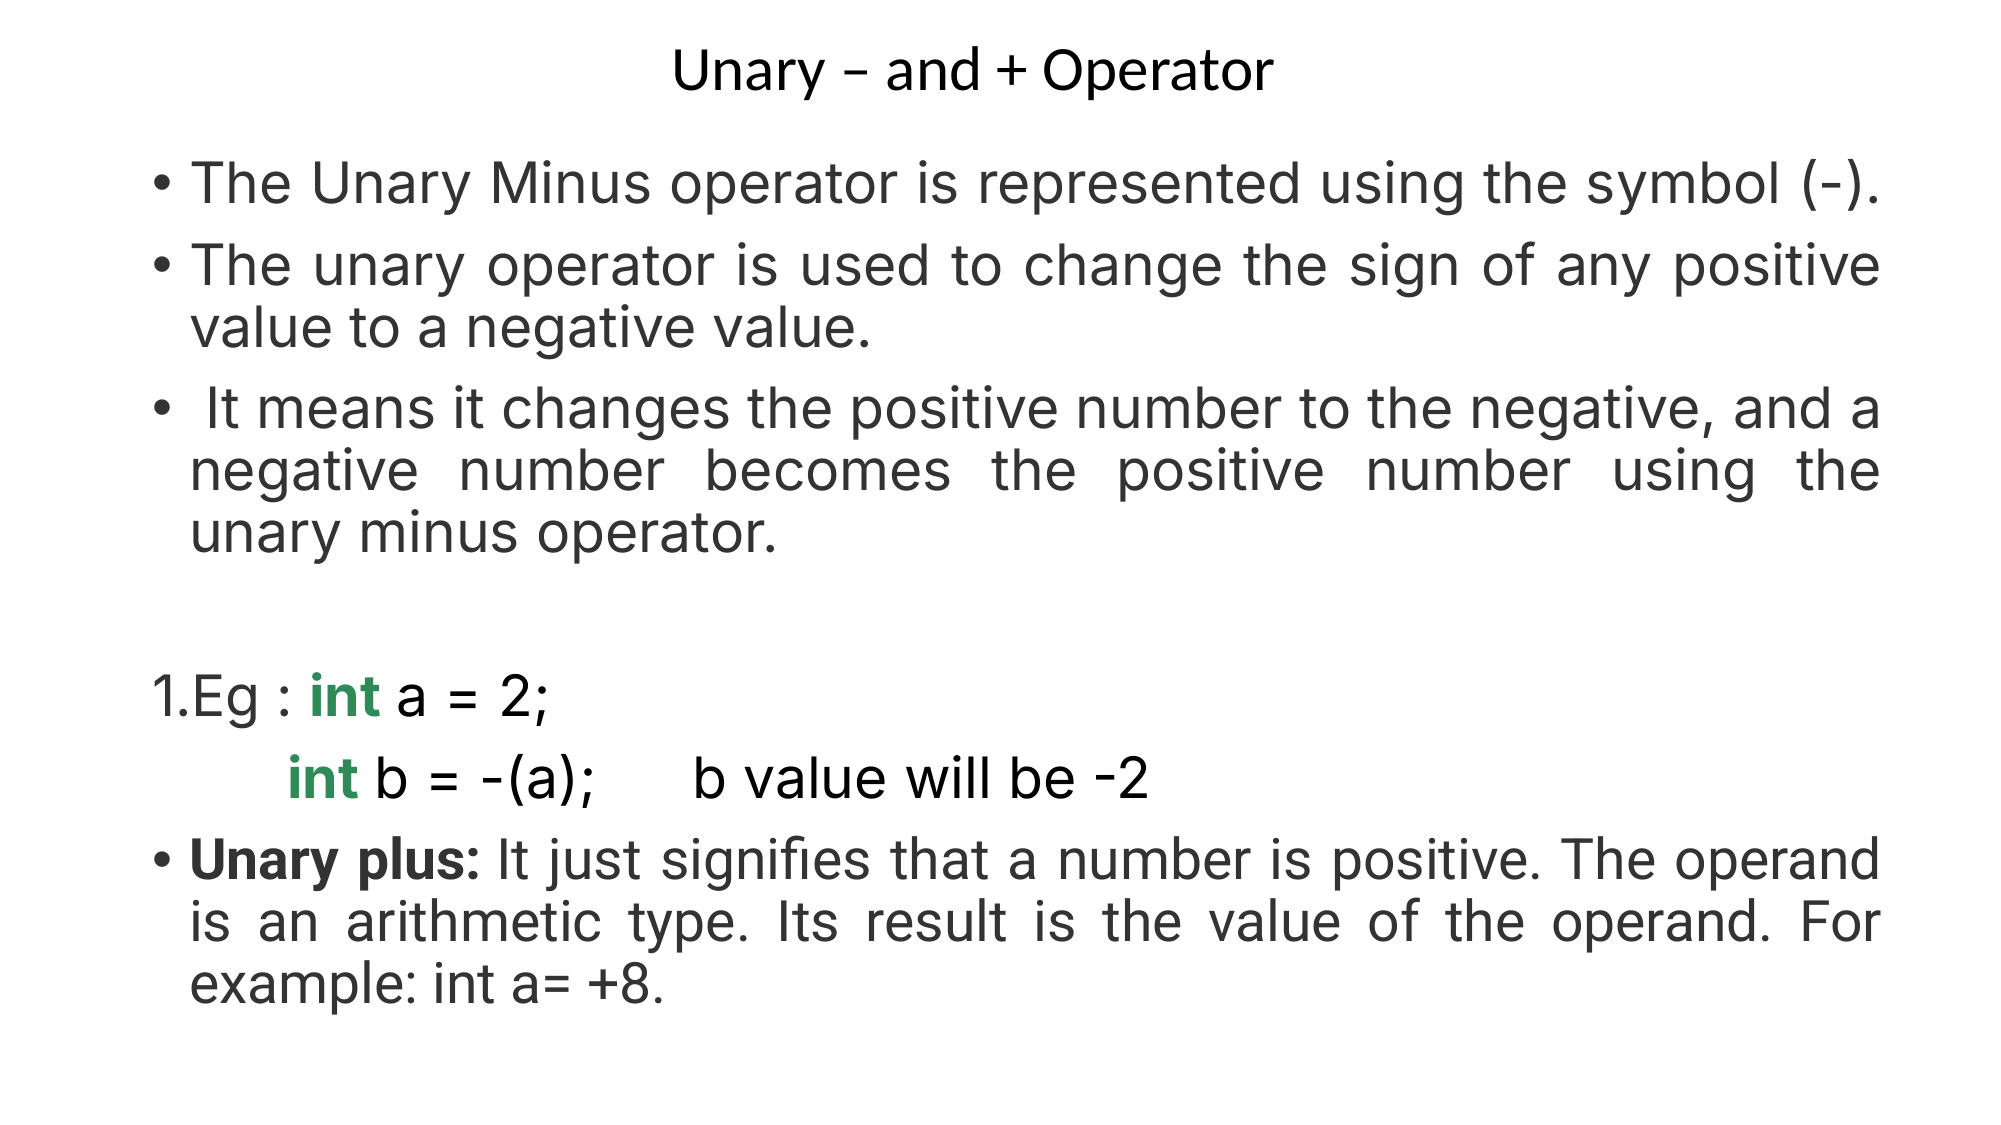

# Unary – and + Operator
The Unary Minus operator is represented using the symbol (-).
The unary operator is used to change the sign of any positive value to a negative value.
 It means it changes the positive number to the negative, and a negative number becomes the positive number using the unary minus operator.

Eg : int a = 2;
          int b = -(a);      b value will be -2
Unary plus: It just signifies that a number is positive. The operand is an arithmetic type. Its result is the value of the operand. For example: int a= +8.